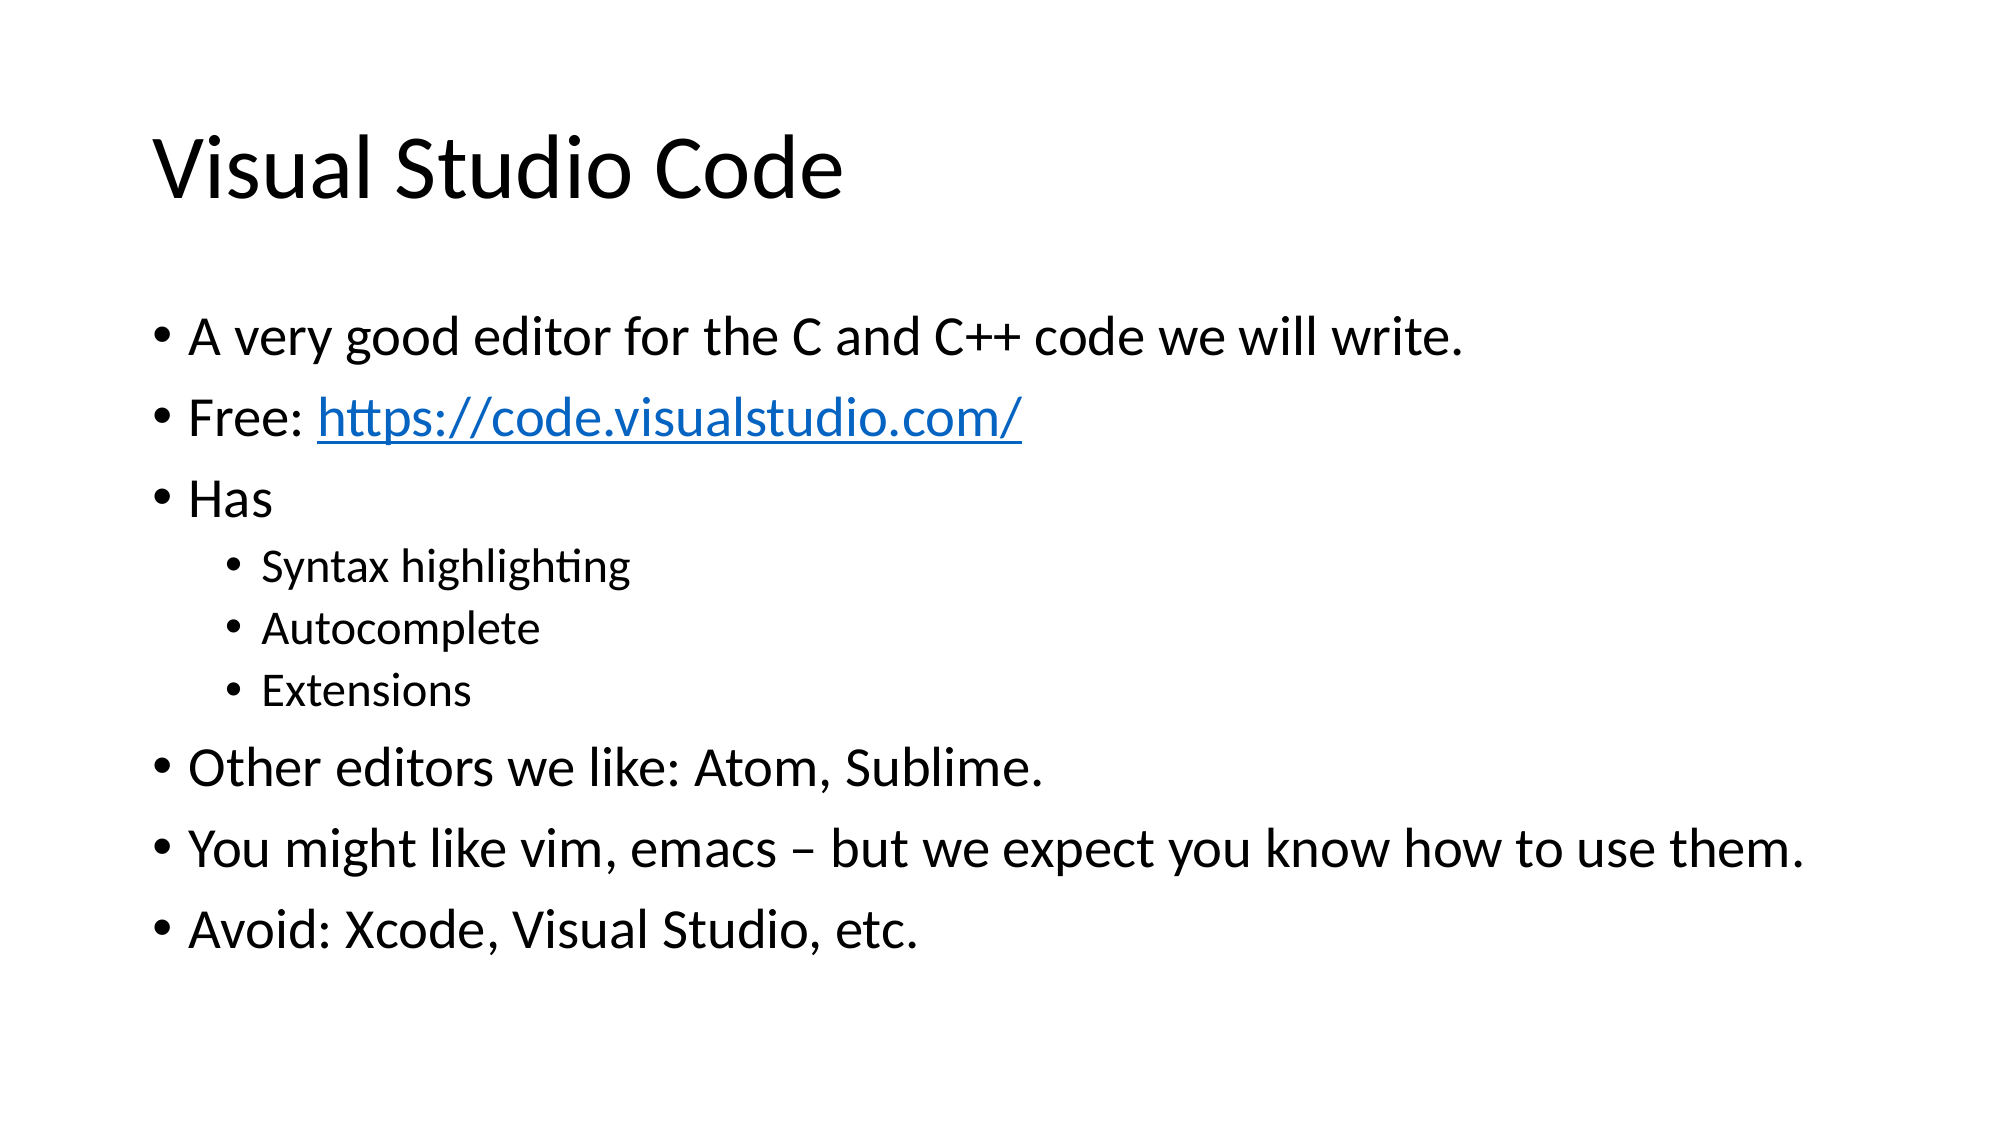

# Visual Studio Code
A very good editor for the C and C++ code we will write.
Free: https://code.visualstudio.com/
Has
Syntax highlighting
Autocomplete
Extensions
Other editors we like: Atom, Sublime.
You might like vim, emacs – but we expect you know how to use them.
Avoid: Xcode, Visual Studio, etc.